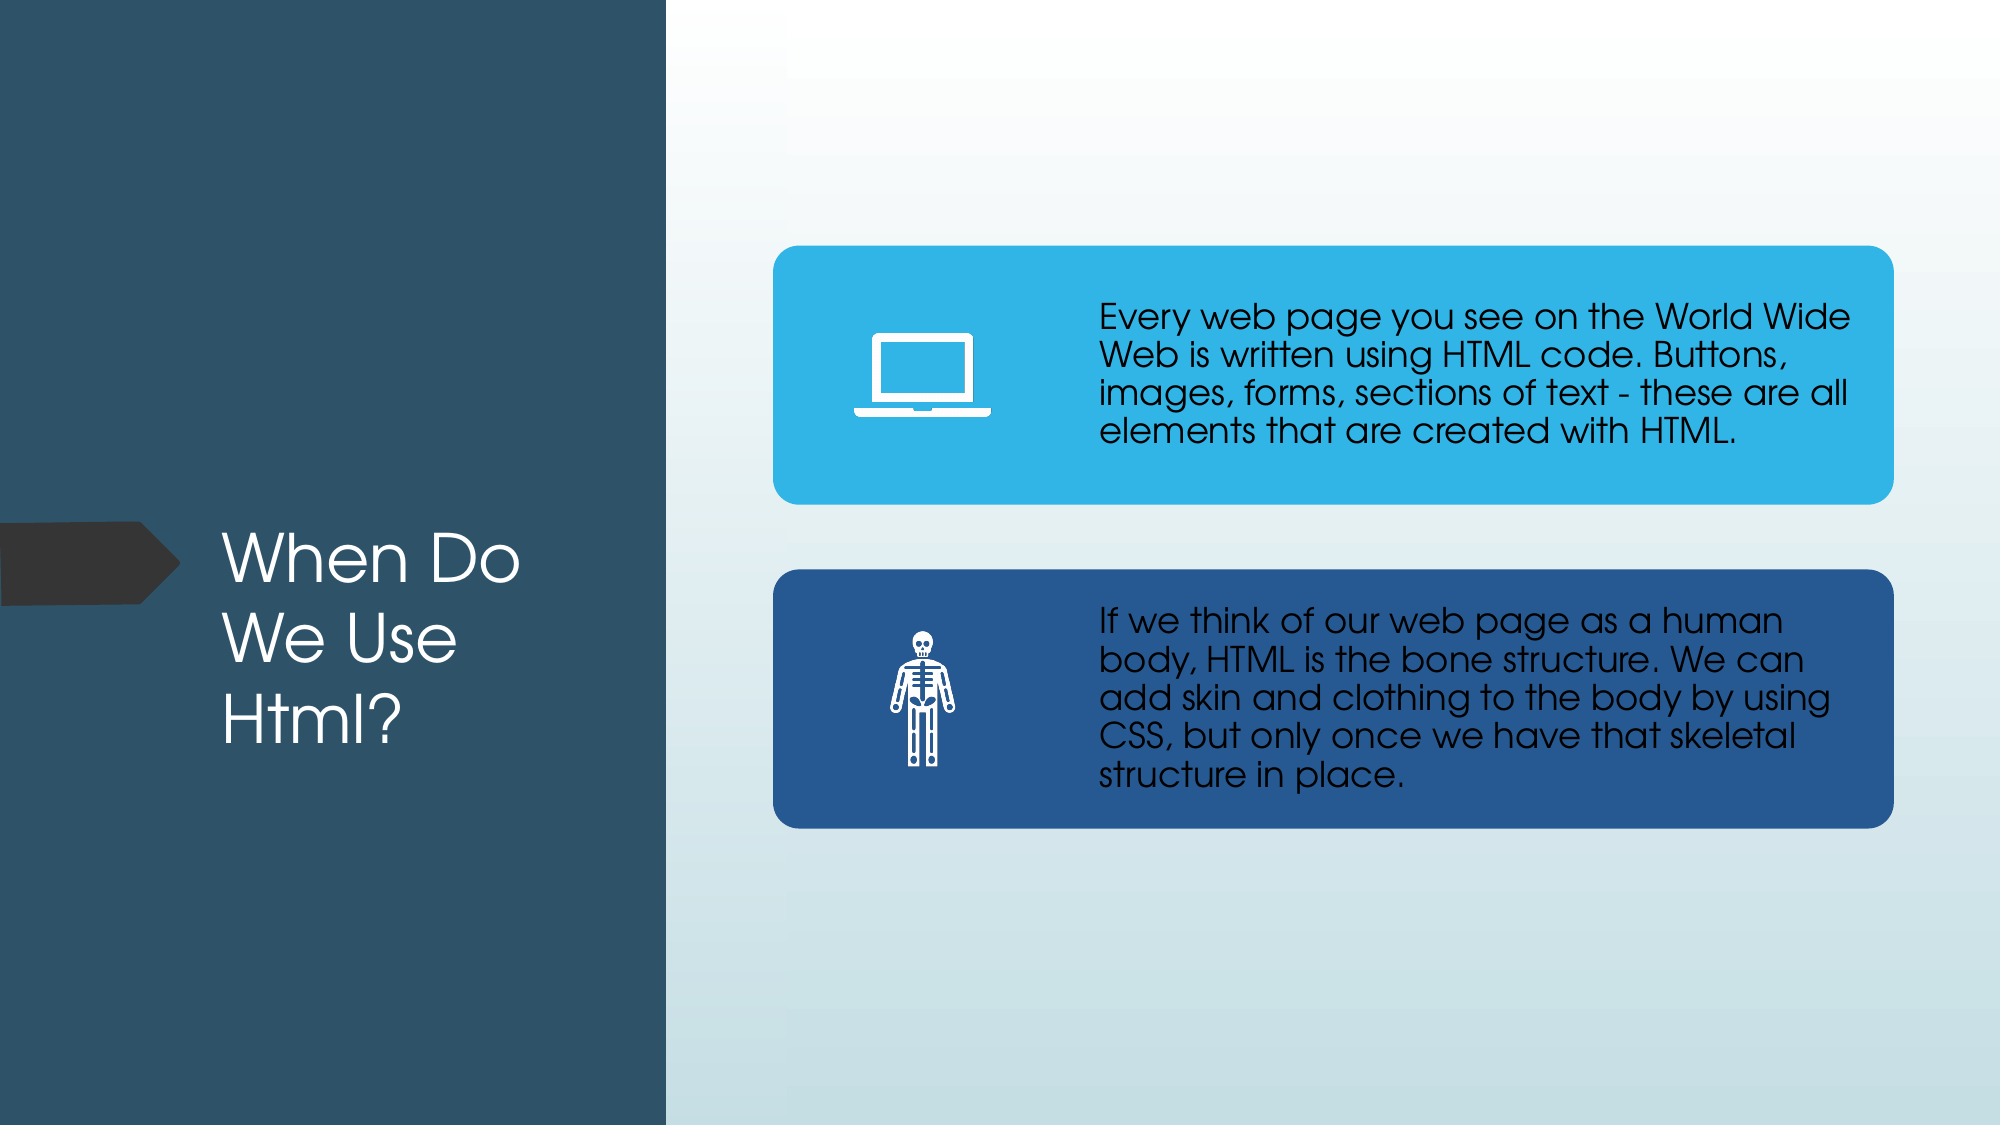

Every web page you see on the World Wide Web is written using HTML code. Buttons, images, forms, sections of text - these are all elements that are created with HTML.
If we think of our web page as a human body, HTML is the bone structure. We can add skin and clothing to the body by using CSS, but only once we have that skeletal structure in place.
# When Do We Use Html?